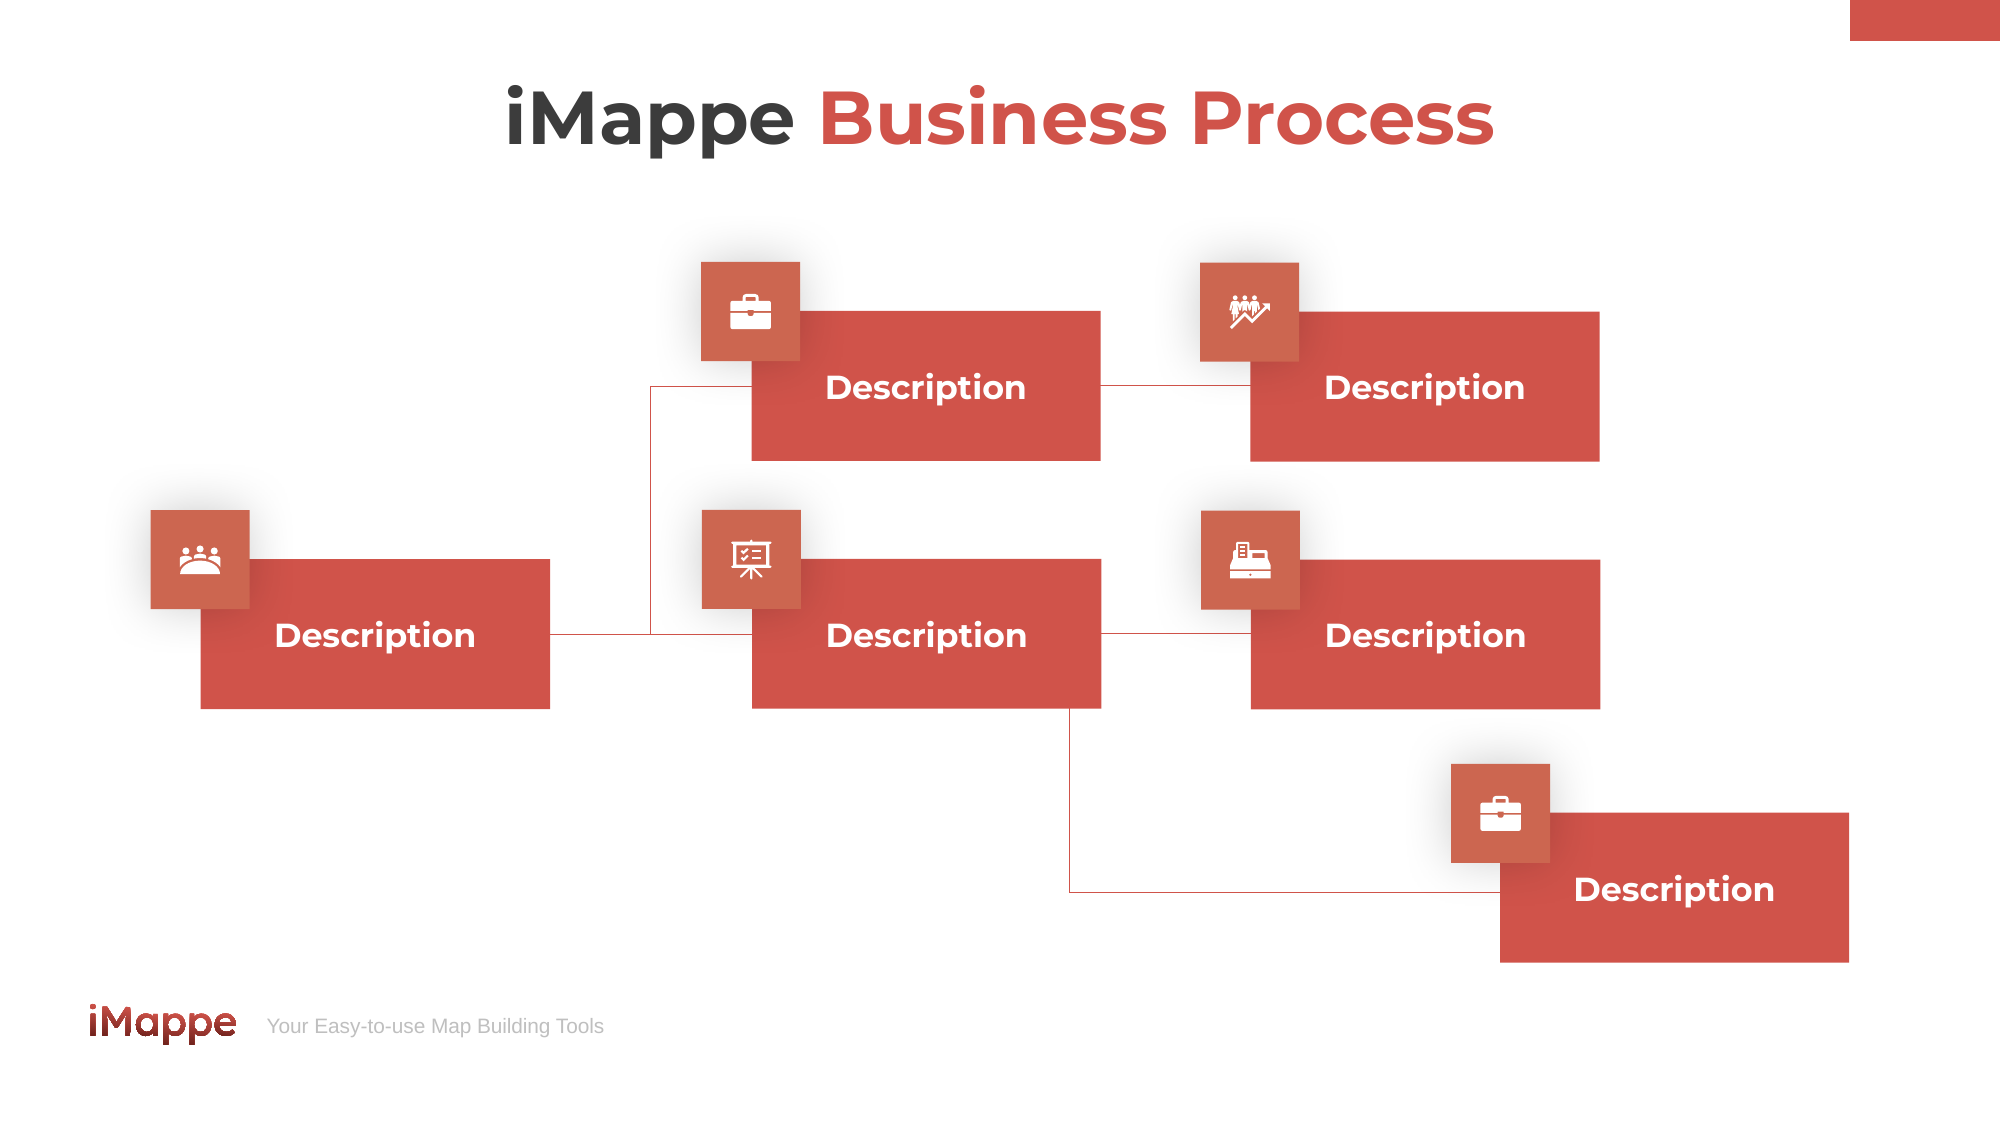

# iMappe Business Process

Description
Description

Description
Description
Description

Description

Your Easy-to-use Map Building Tools